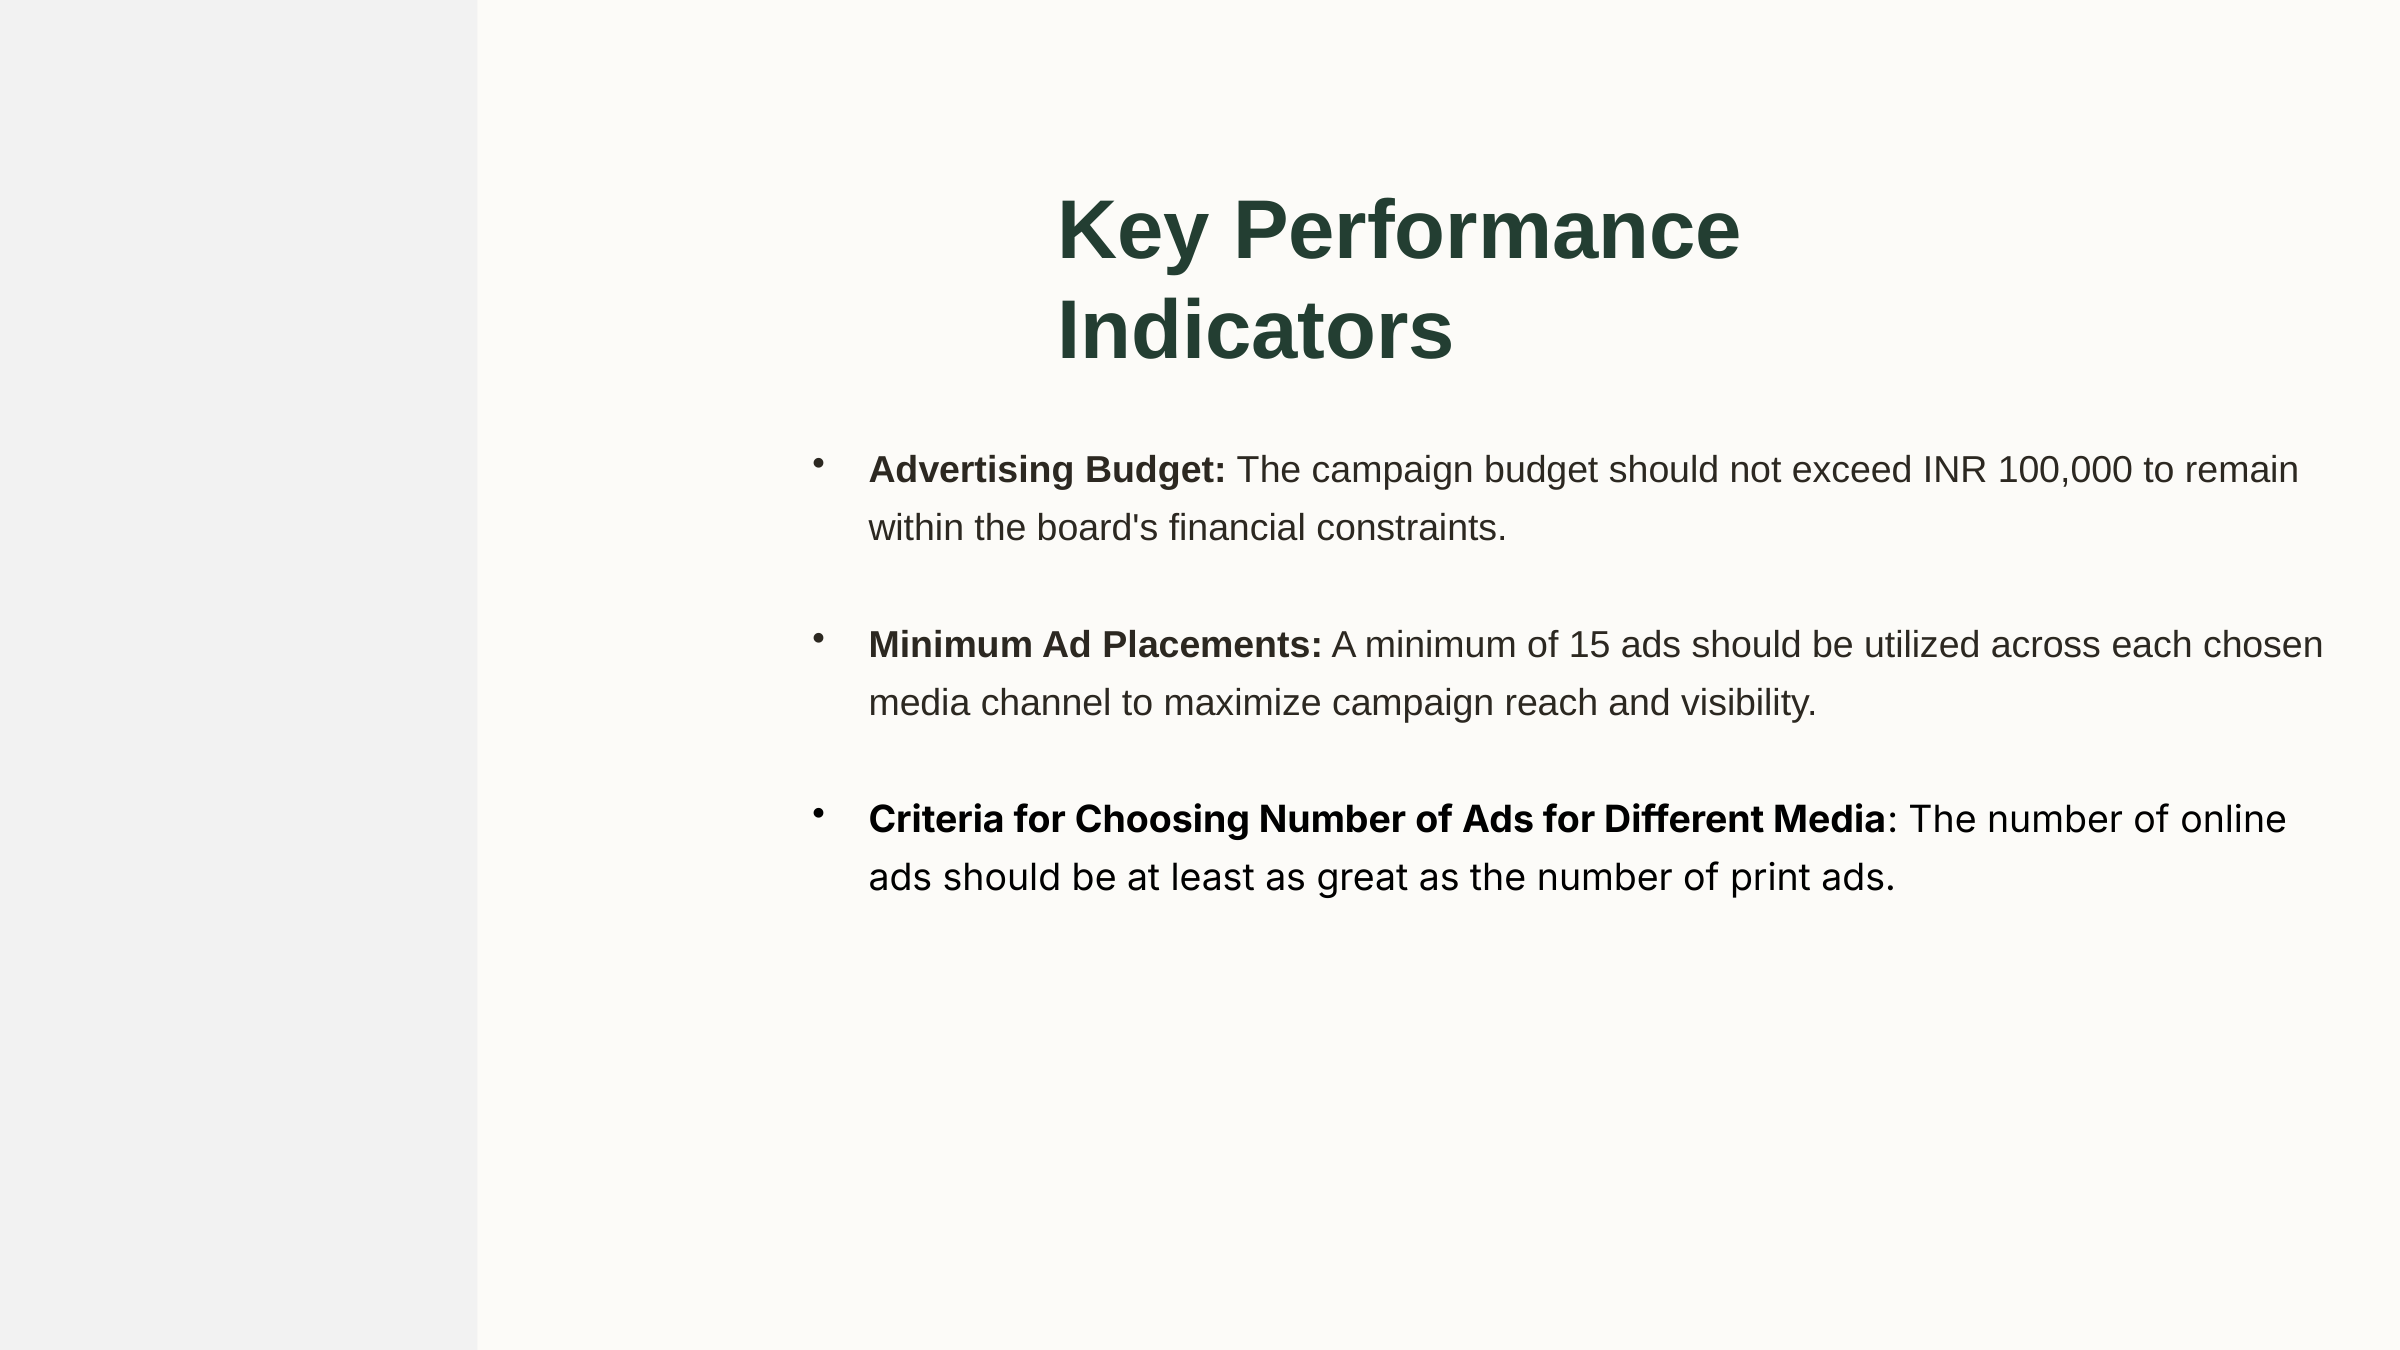

Key Performance Indicators

Advertising Budget: The campaign budget should not exceed INR 100,000 to remain within the board's financial constraints.

Minimum Ad Placements: A minimum of 15 ads should be utilized across each chosen media channel to maximize campaign reach and visibility.

Criteria for Choosing Number of Ads for Different Media: The number of online ads should be at least as great as the number of print ads.